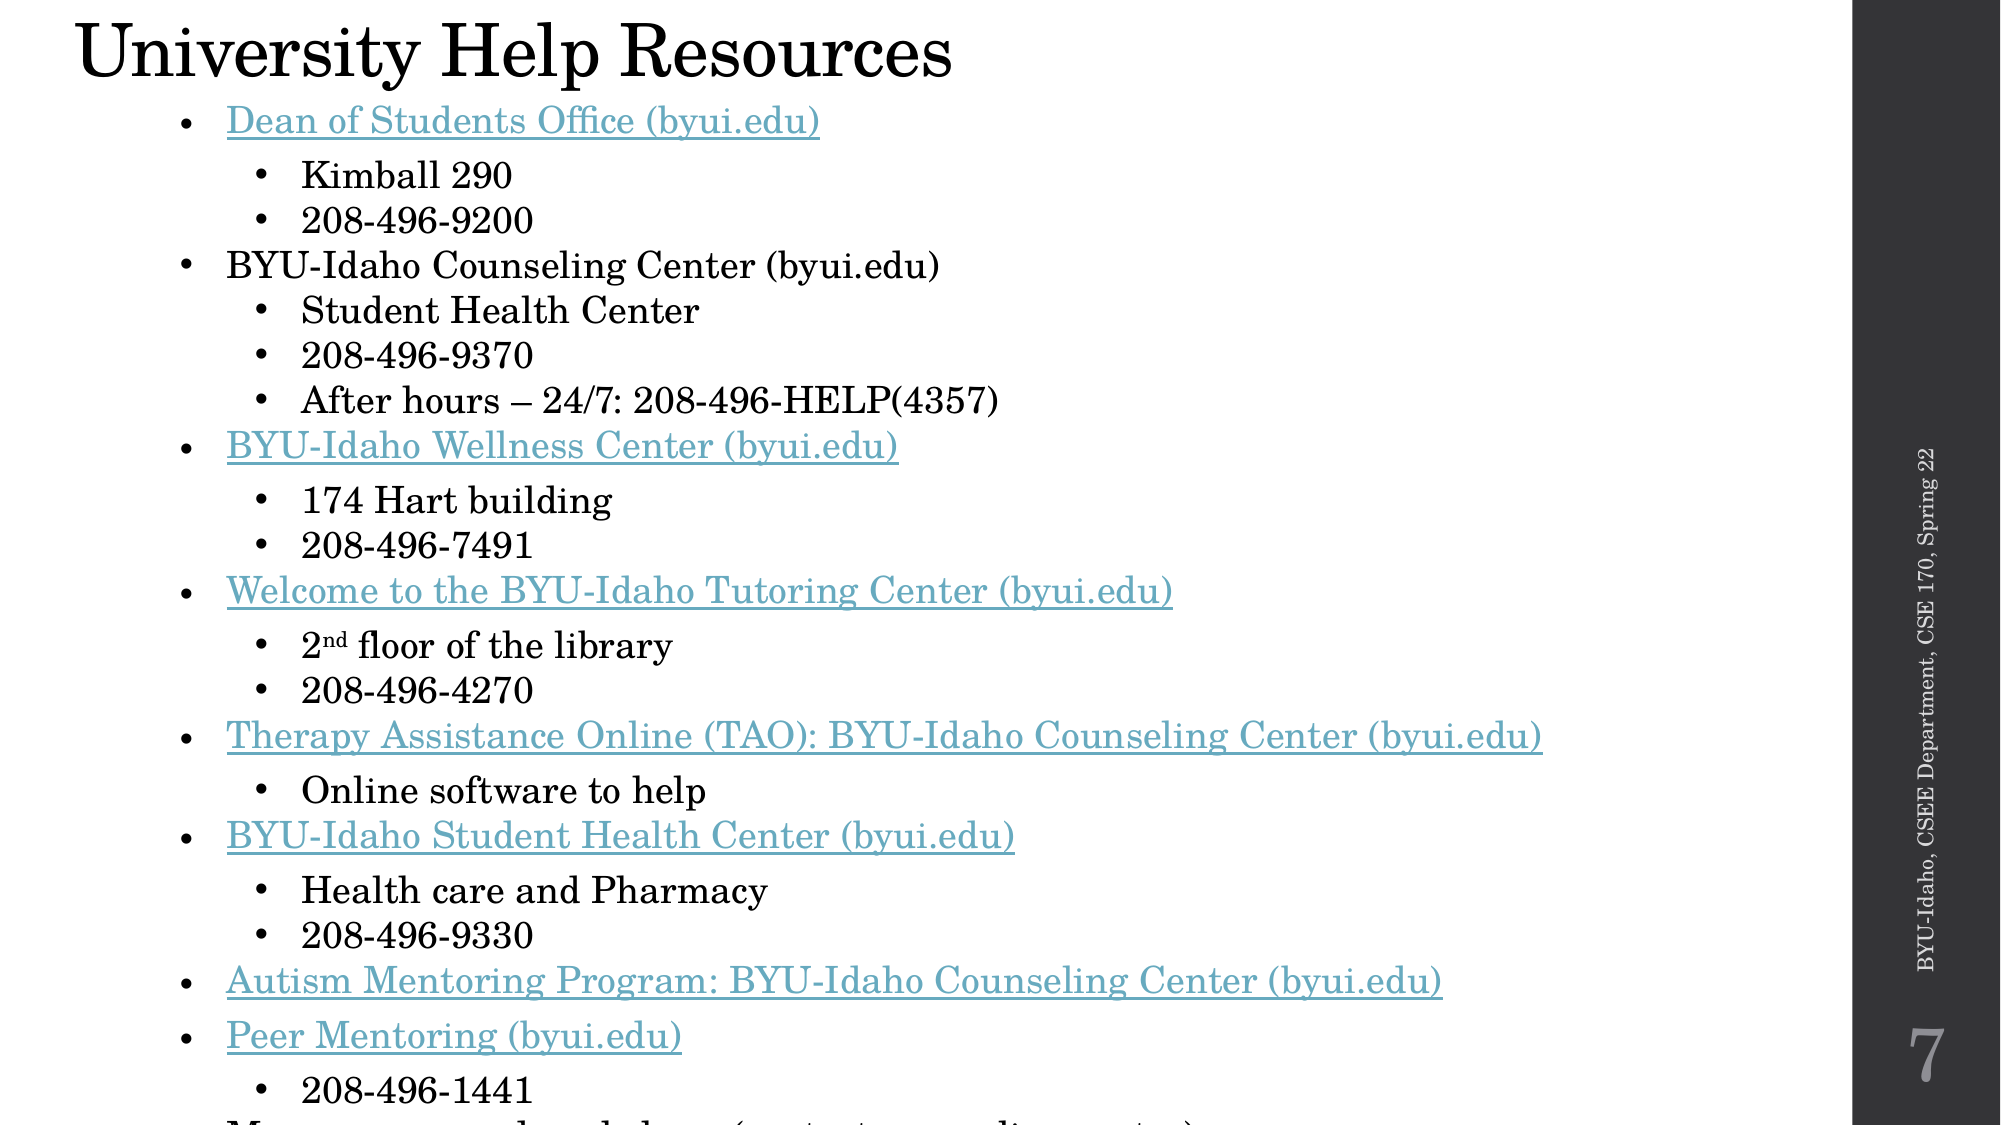

# University Help Resources
Dean of Students Office (byui.edu)
Kimball 290
208-496-9200
BYU-Idaho Counseling Center (byui.edu)
Student Health Center
208-496-9370
After hours – 24/7: 208-496-HELP(4357)
BYU-Idaho Wellness Center (byui.edu)
174 Hart building
208-496-7491
Welcome to the BYU-Idaho Tutoring Center (byui.edu)
2nd floor of the library
208-496-4270
Therapy Assistance Online (TAO): BYU-Idaho Counseling Center (byui.edu)
Online software to help
BYU-Idaho Student Health Center (byui.edu)
Health care and Pharmacy
208-496-9330
Autism Mentoring Program: BYU-Idaho Counseling Center (byui.edu)
Peer Mentoring (byui.edu)
208-496-1441
Many groups and workshops (contact counseling center)

BYU-Idaho, CSEE Department, CSE 170, Spring 22
7